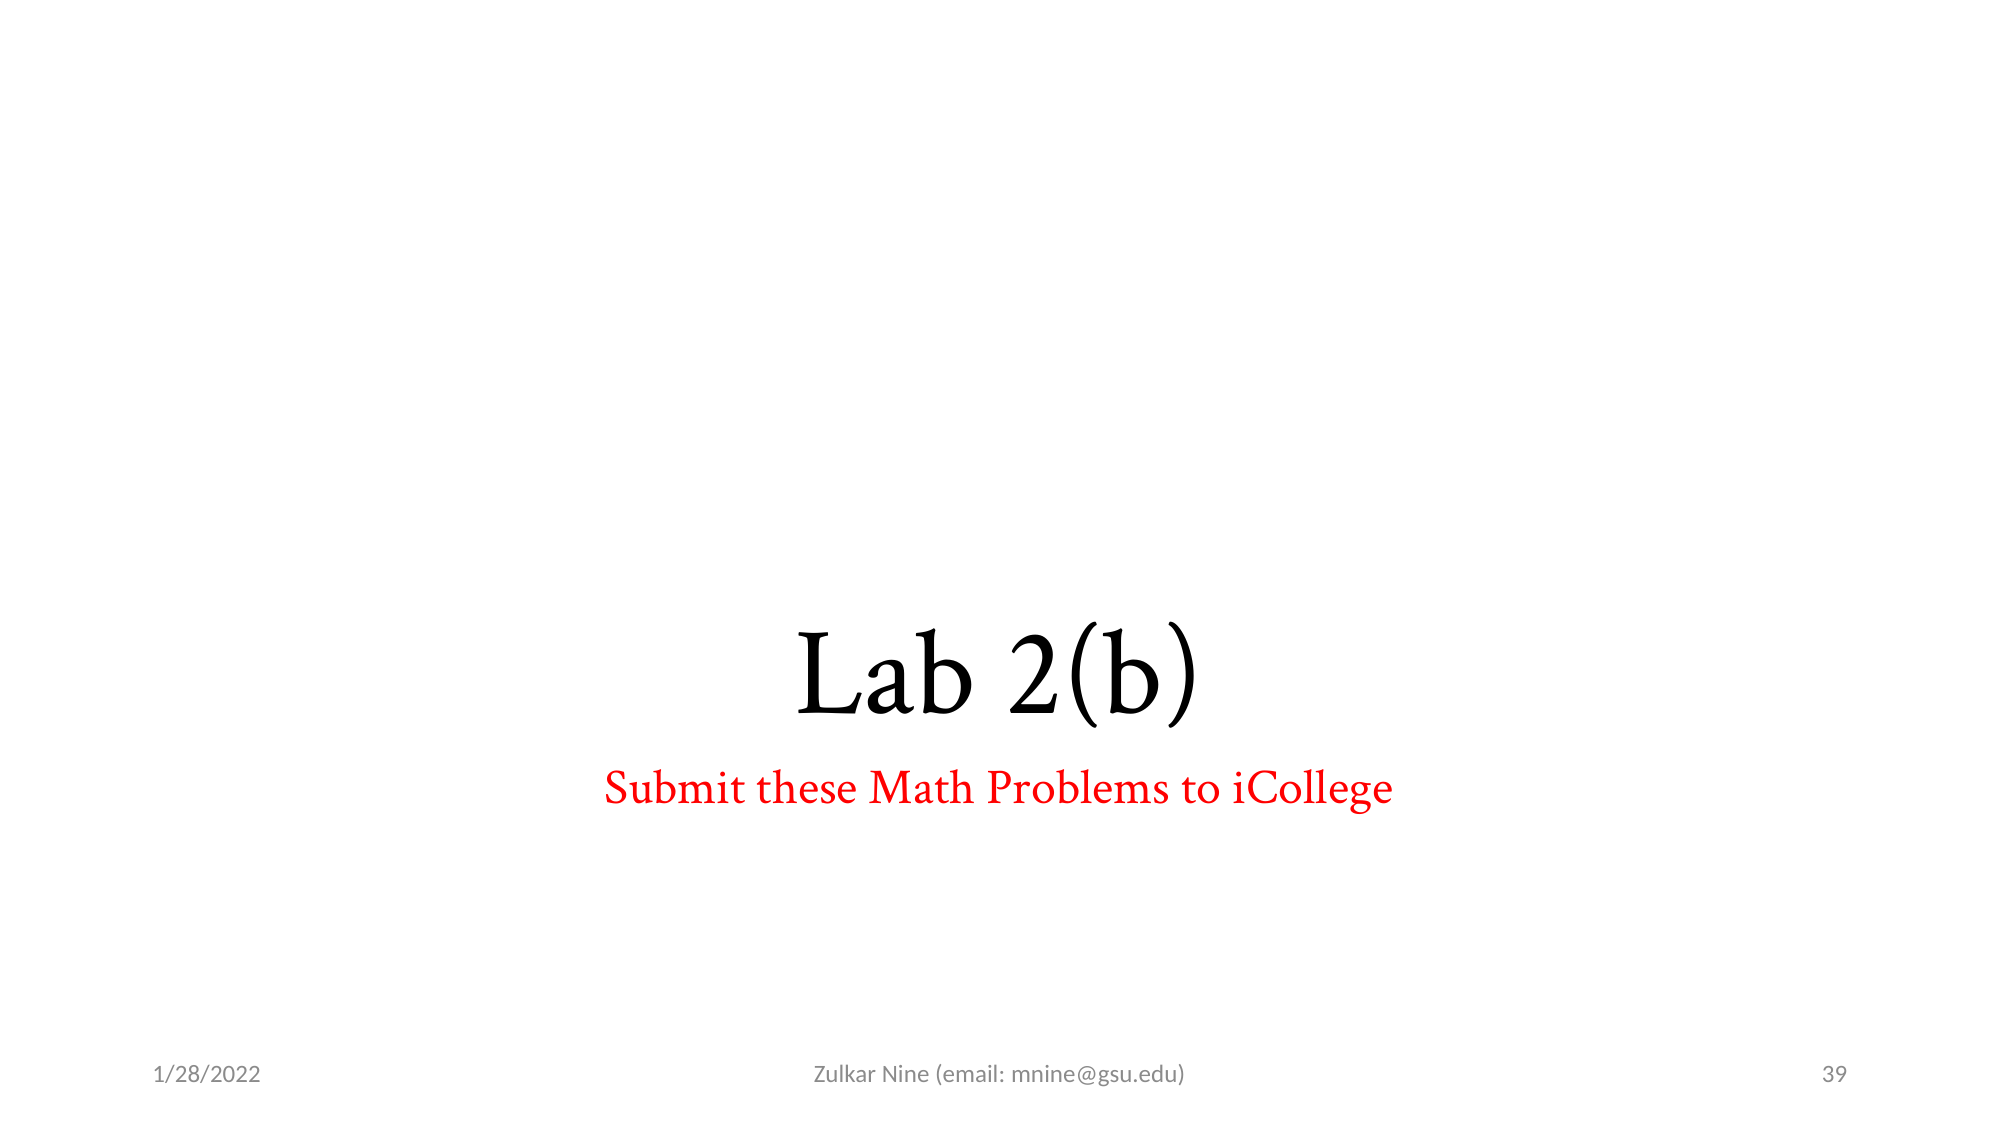

# Lab 2(b)
Submit these Math Problems to iCollege
1/28/2022
Zulkar Nine (email: mnine@gsu.edu)
39